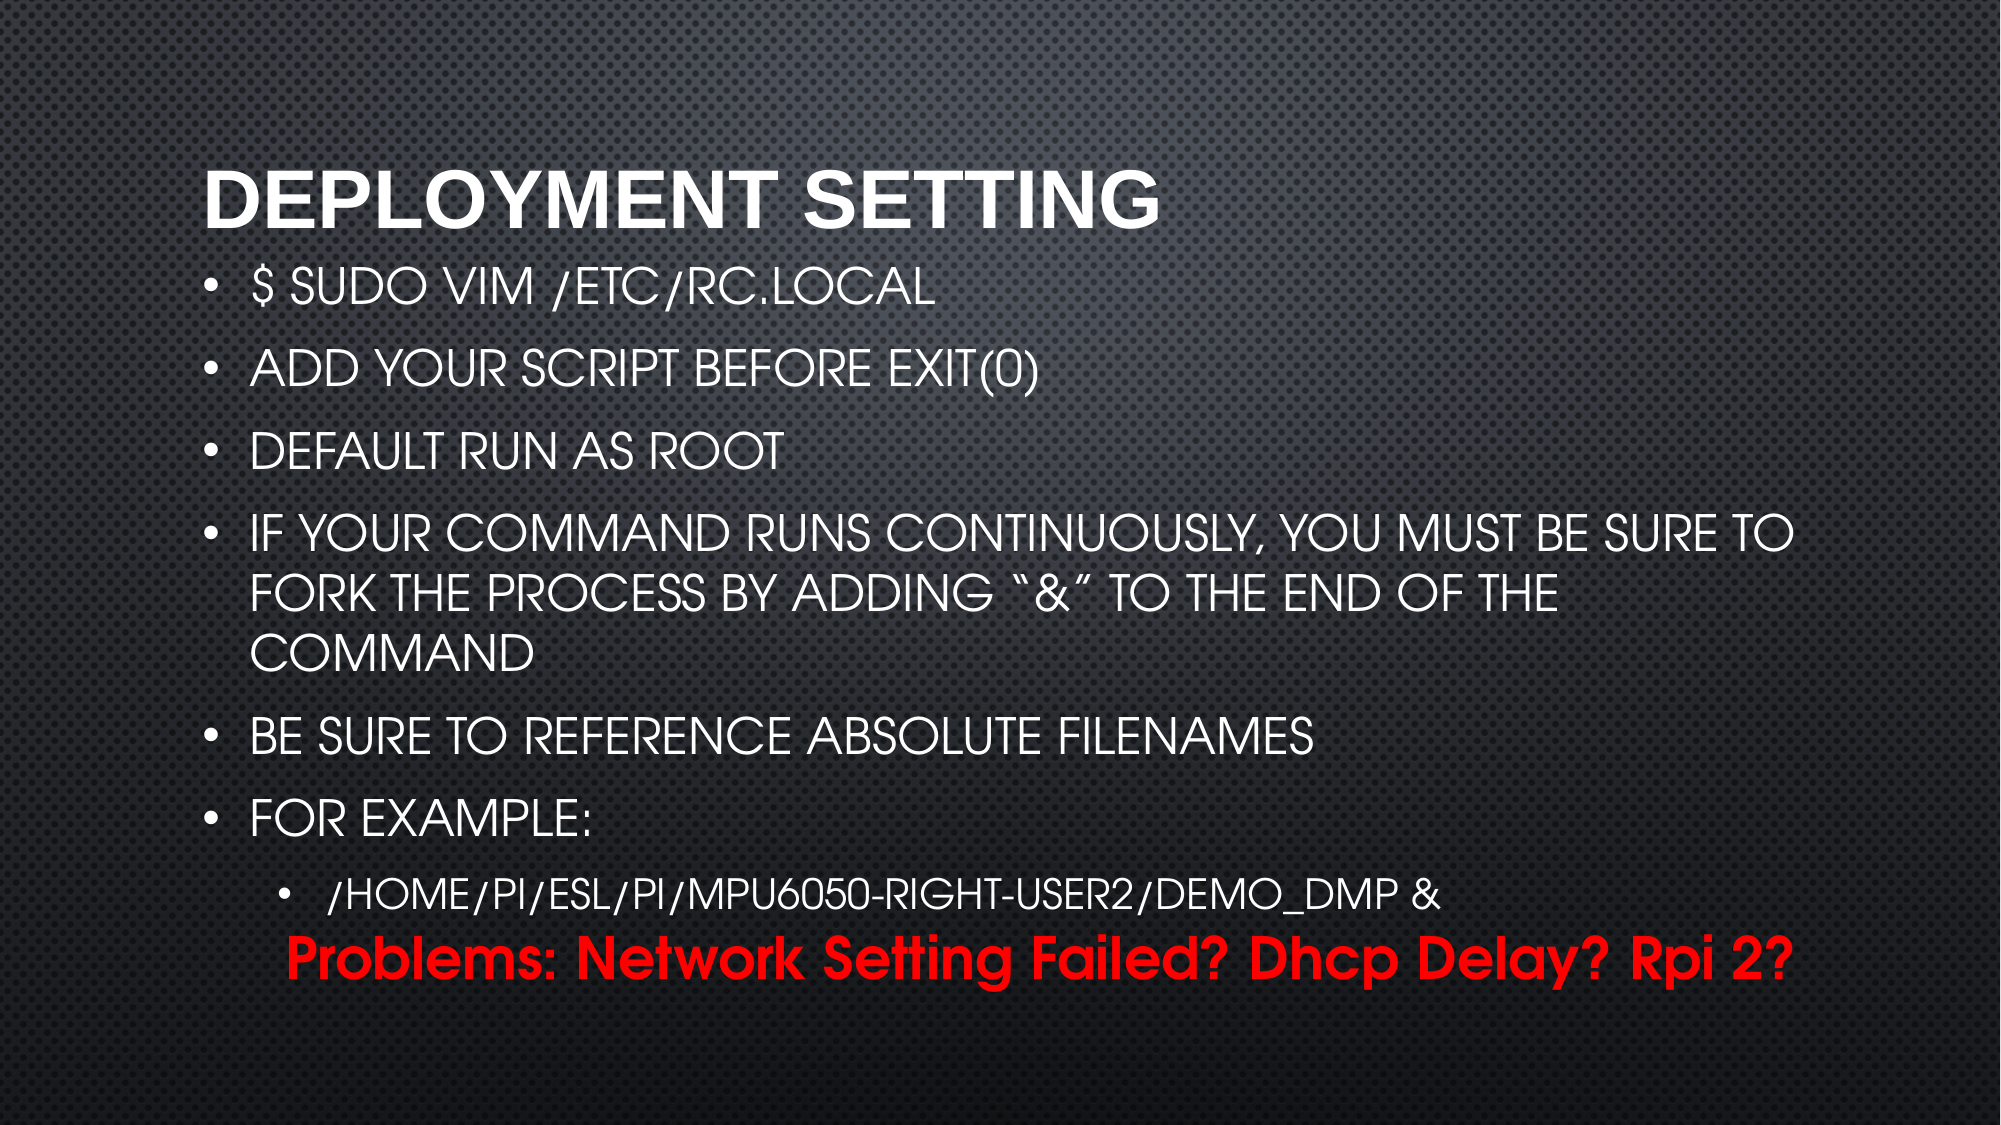

# Deployment Setting
$ sudo vim /etc/rc.local
Add your script before exit(0)
Default run as root
If your command runs continuously, you must be sure to fork the process by adding “&” to the end of the command
Be sure to reference absolute filenames
For example:
/home/pi/ESL/Pi/MPU6050-right-user2/demo_dmp &
Problems: Network Setting Failed? Dhcp Delay? Rpi 2?